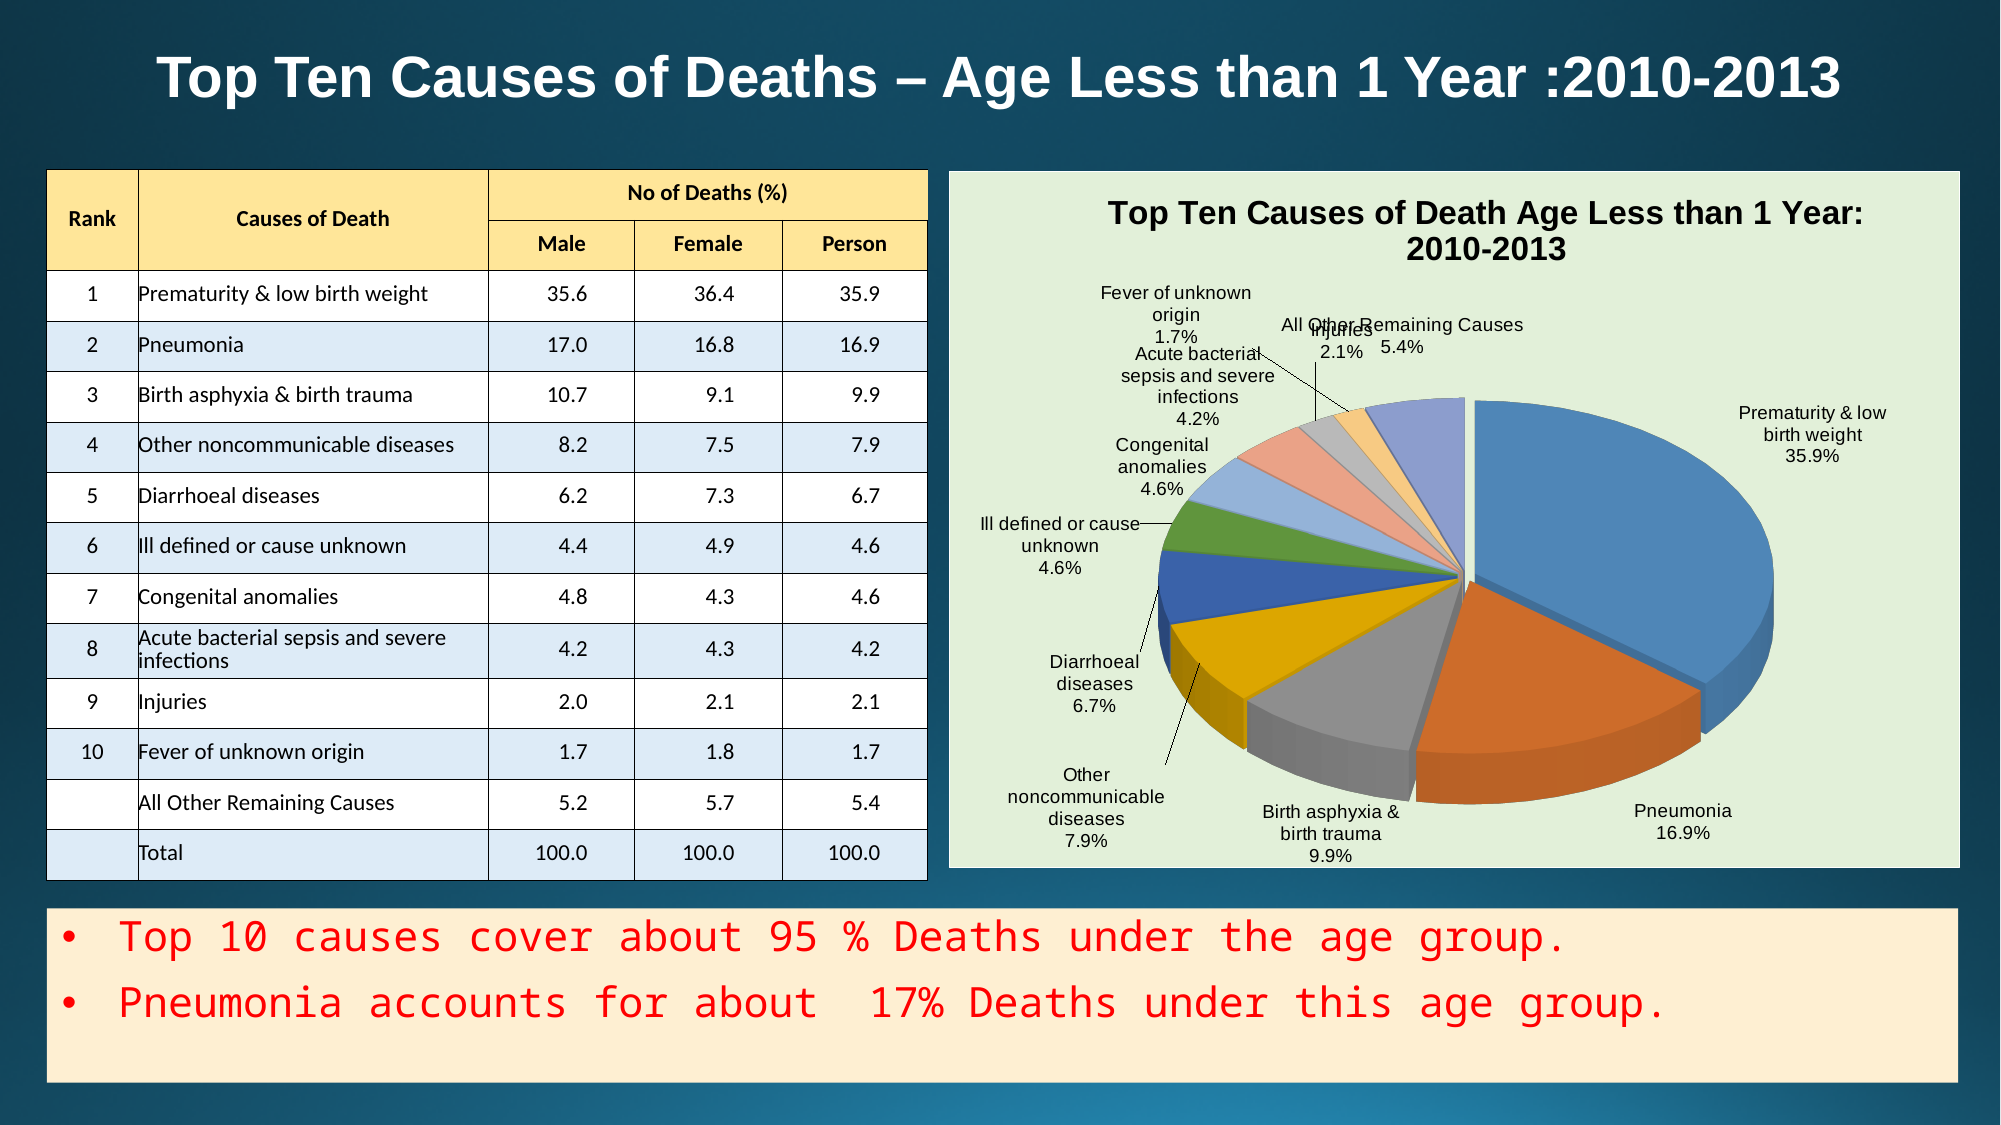

# Top Ten Causes of Deaths – Age Less than 1 Year :2010-2013
| Rank | Causes of Death | No of Deaths (%) |  |  |
| --- | --- | --- | --- | --- |
|  |  | Male | Female | Person |
| 1 | Prematurity & low birth weight | 35.6 | 36.4 | 35.9 |
| 2 | Pneumonia | 17.0 | 16.8 | 16.9 |
| 3 | Birth asphyxia & birth trauma | 10.7 | 9.1 | 9.9 |
| 4 | Other noncommunicable diseases | 8.2 | 7.5 | 7.9 |
| 5 | Diarrhoeal diseases | 6.2 | 7.3 | 6.7 |
| 6 | Ill defined or cause unknown | 4.4 | 4.9 | 4.6 |
| 7 | Congenital anomalies | 4.8 | 4.3 | 4.6 |
| 8 | Acute bacterial sepsis and severe infections | 4.2 | 4.3 | 4.2 |
| 9 | Injuries | 2.0 | 2.1 | 2.1 |
| 10 | Fever of unknown origin | 1.7 | 1.8 | 1.7 |
|  | All Other Remaining Causes | 5.2 | 5.7 | 5.4 |
|  | Total | 100.0 | 100.0 | 100.0 |

[unsupported chart]

Top 10 causes cover about 95 % Deaths under the age group.
Pneumonia accounts for about  17% Deaths under this age group.